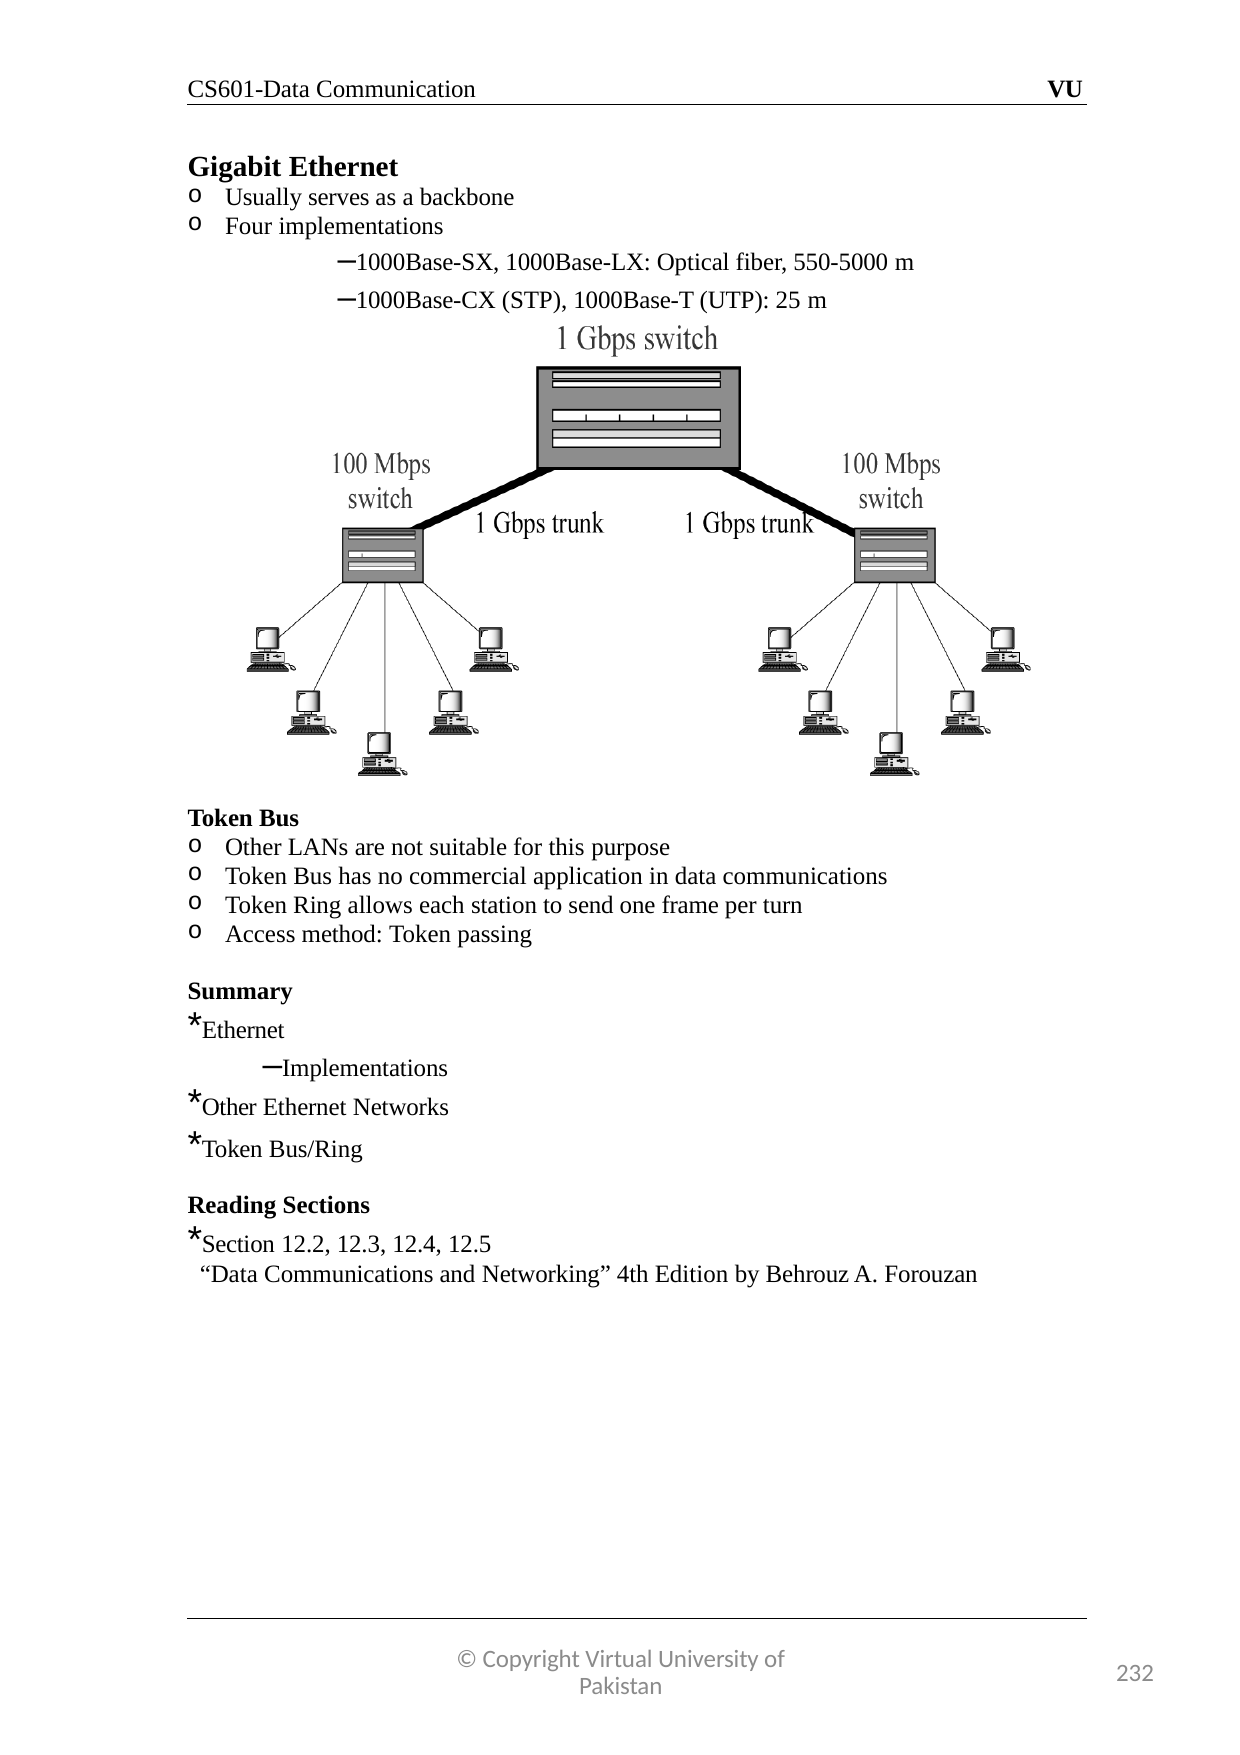

CS601-Data Communication
VU

Gigabit Ethernet
Usually serves as a backbone
Four implementations
–1000Base-SX, 1000Base-LX: Optical fiber, 550-5000 m
–1000Base-CX (STP), 1000Base-T (UTP): 25 m

Token Bus
Other LANs are not suitable for this purpose
Token Bus has no commercial application in data communications
Token Ring allows each station to send one frame per turn
Access method: Token passing

Summary
*Ethernet
–Implementations
*Other Ethernet Networks
*Token Bus/Ring
Reading Sections
*Section 12.2, 12.3, 12.4, 12.5
“Data Communications and Networking” 4th Edition by Behrouz A. Forouzan

© Copyright Virtual University of Pakistan
232